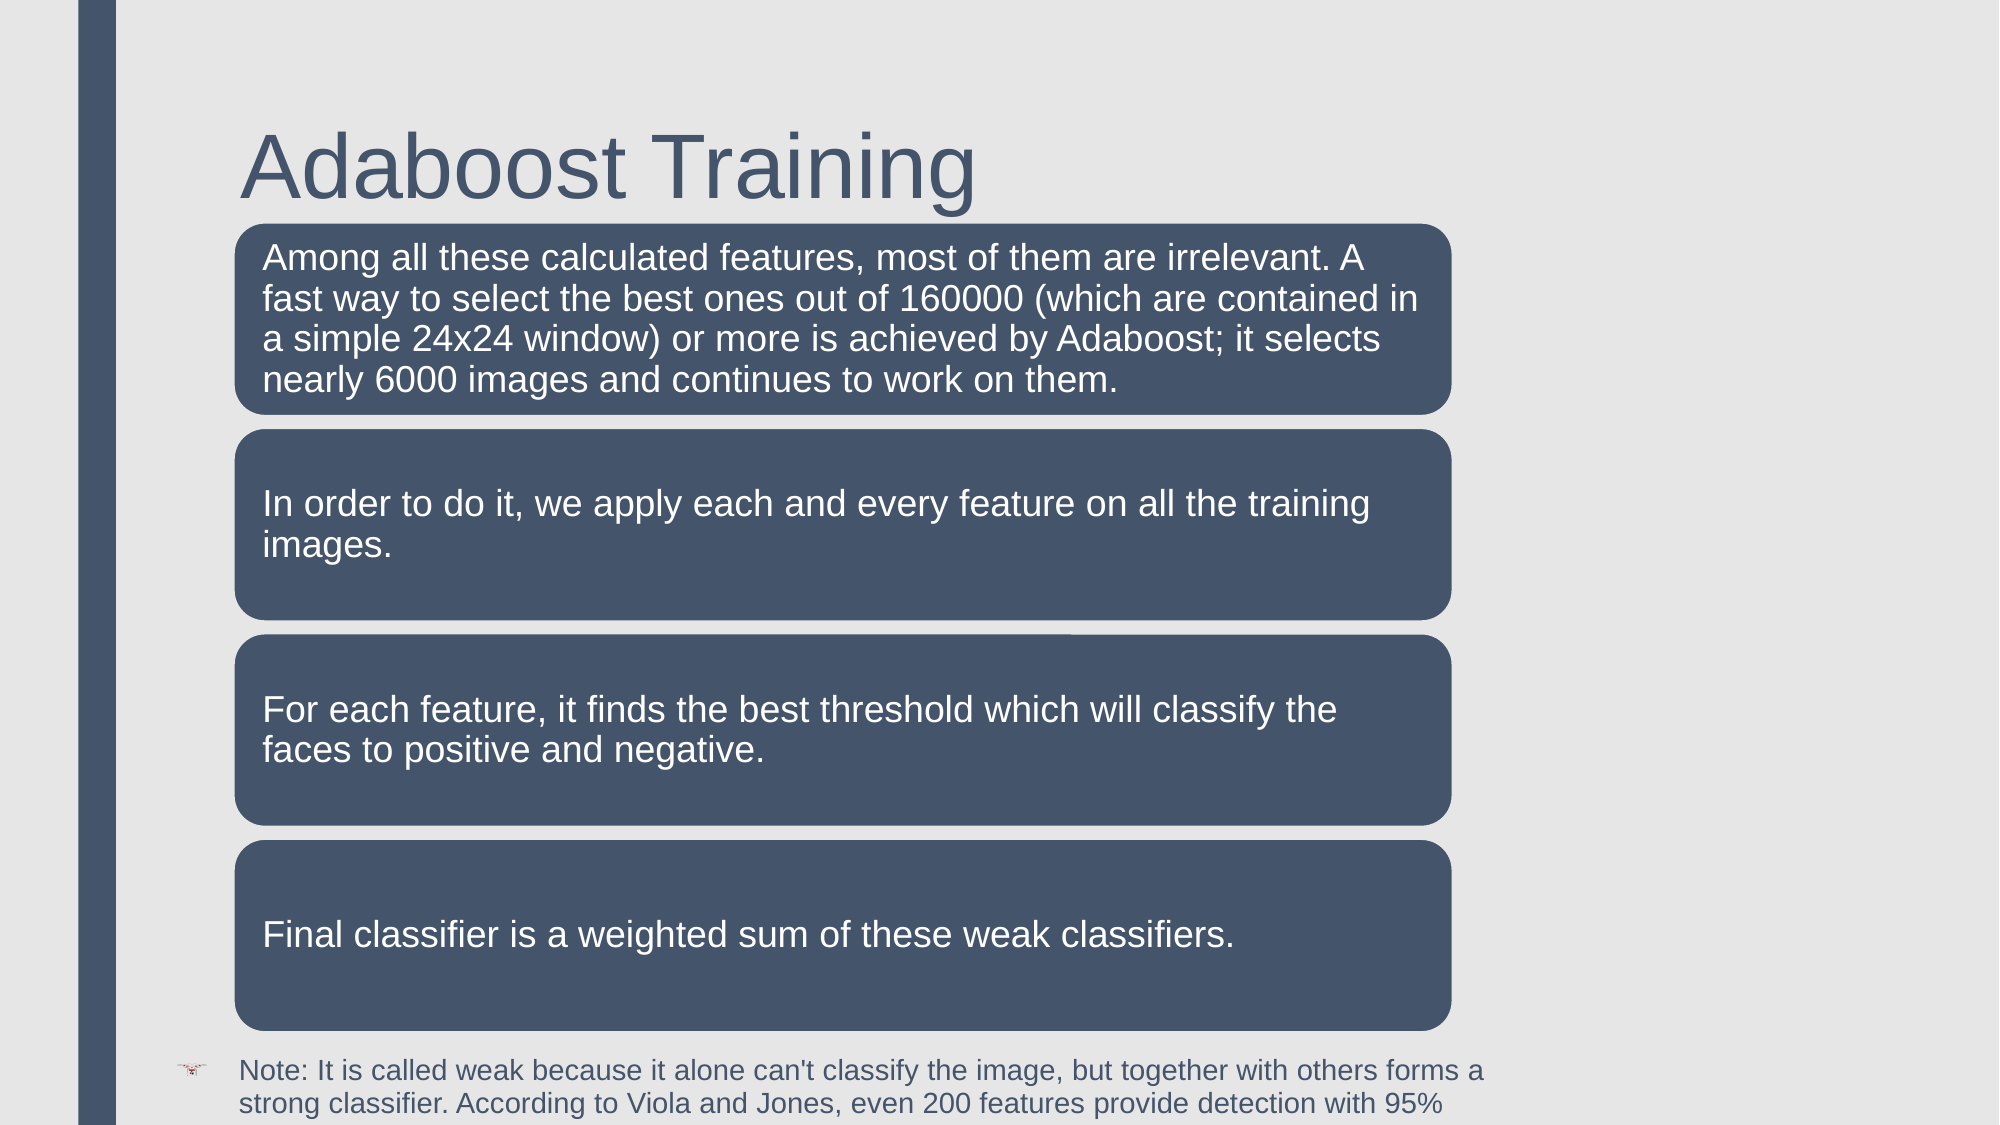

# Adaboost Training
Among all these calculated features, most of them are irrelevant. A fast way to select the best ones out of 160000 (which are contained in a simple 24x24 window) or more is achieved by Adaboost; it selects nearly 6000 images and continues to work on them.
In order to do it, we apply each and every feature on all the training images.
For each feature, it finds the best threshold which will classify the faces to positive and negative.
Final classifier is a weighted sum of these weak classifiers.
Note: It is called weak because it alone can't classify the image, but together with others forms a strong classifier. According to Viola and Jones, even 200 features provide detection with 95% accuracy.